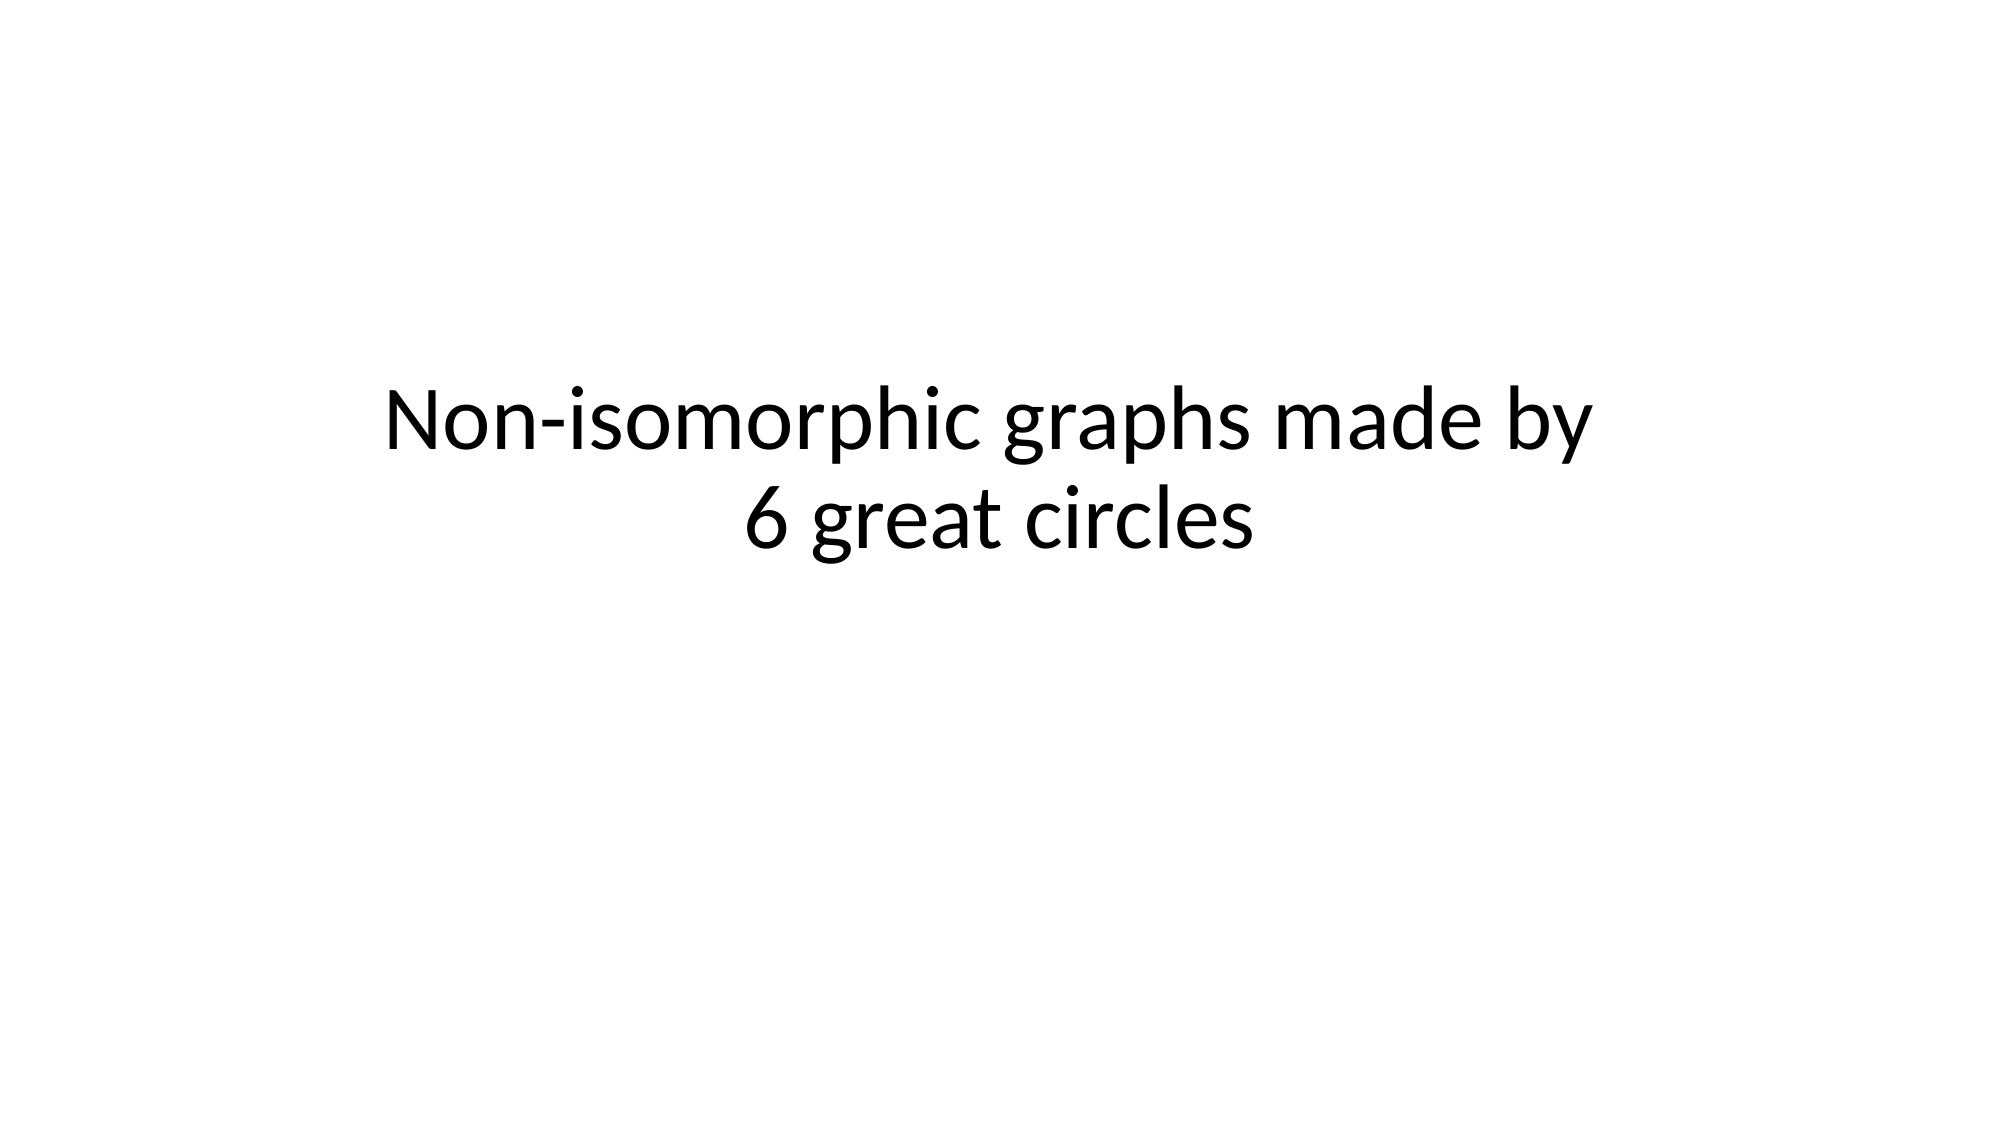

# Non-isomorphic graphs made by 6 great circles